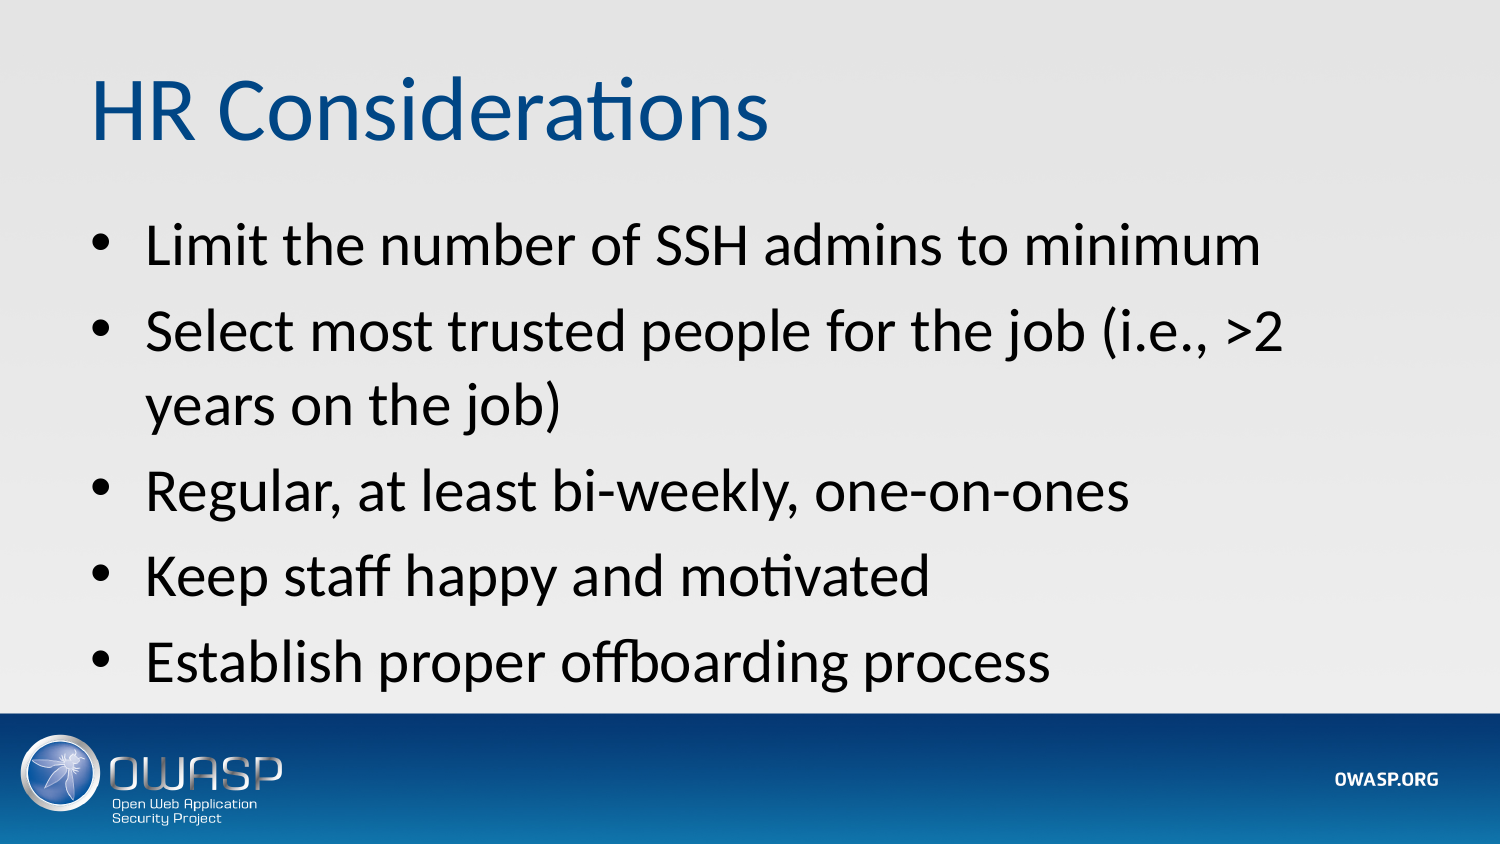

# HR Considerations
Limit the number of SSH admins to minimum
Select most trusted people for the job (i.e., >2 years on the job)
Regular, at least bi-weekly, one-on-ones
Keep staff happy and motivated
Establish proper offboarding process